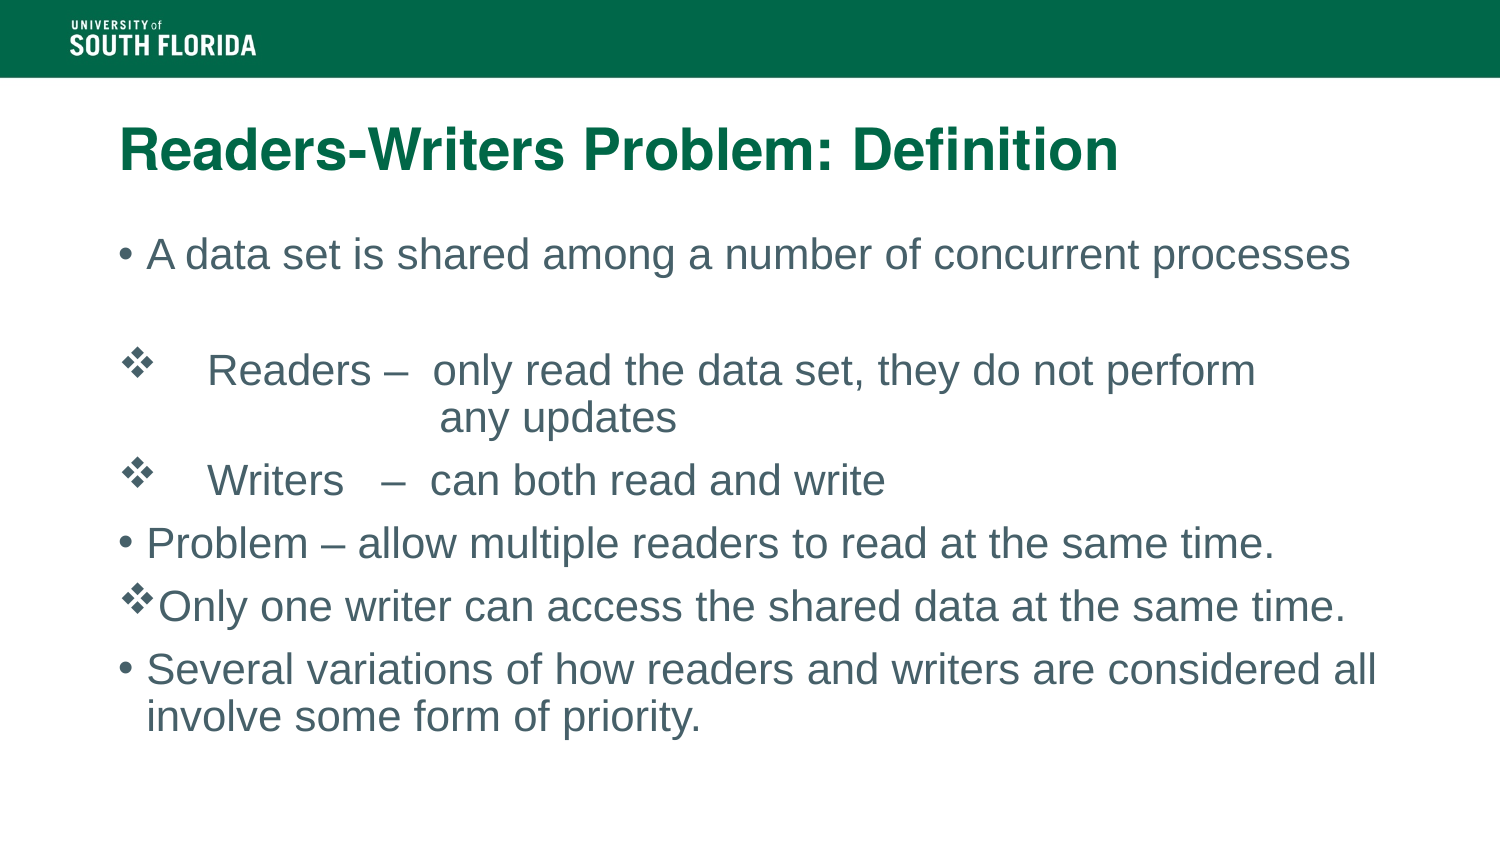

# Readers-Writers Problem: Definition
A data set is shared among a number of concurrent processes
    Readers –  only read the data set, they do not perform
                        any updates
    Writers   –  can both read and write
Problem – allow multiple readers to read at the same time.
Only one writer can access the shared data at the same time.
Several variations of how readers and writers are considered all involve some form of priority.